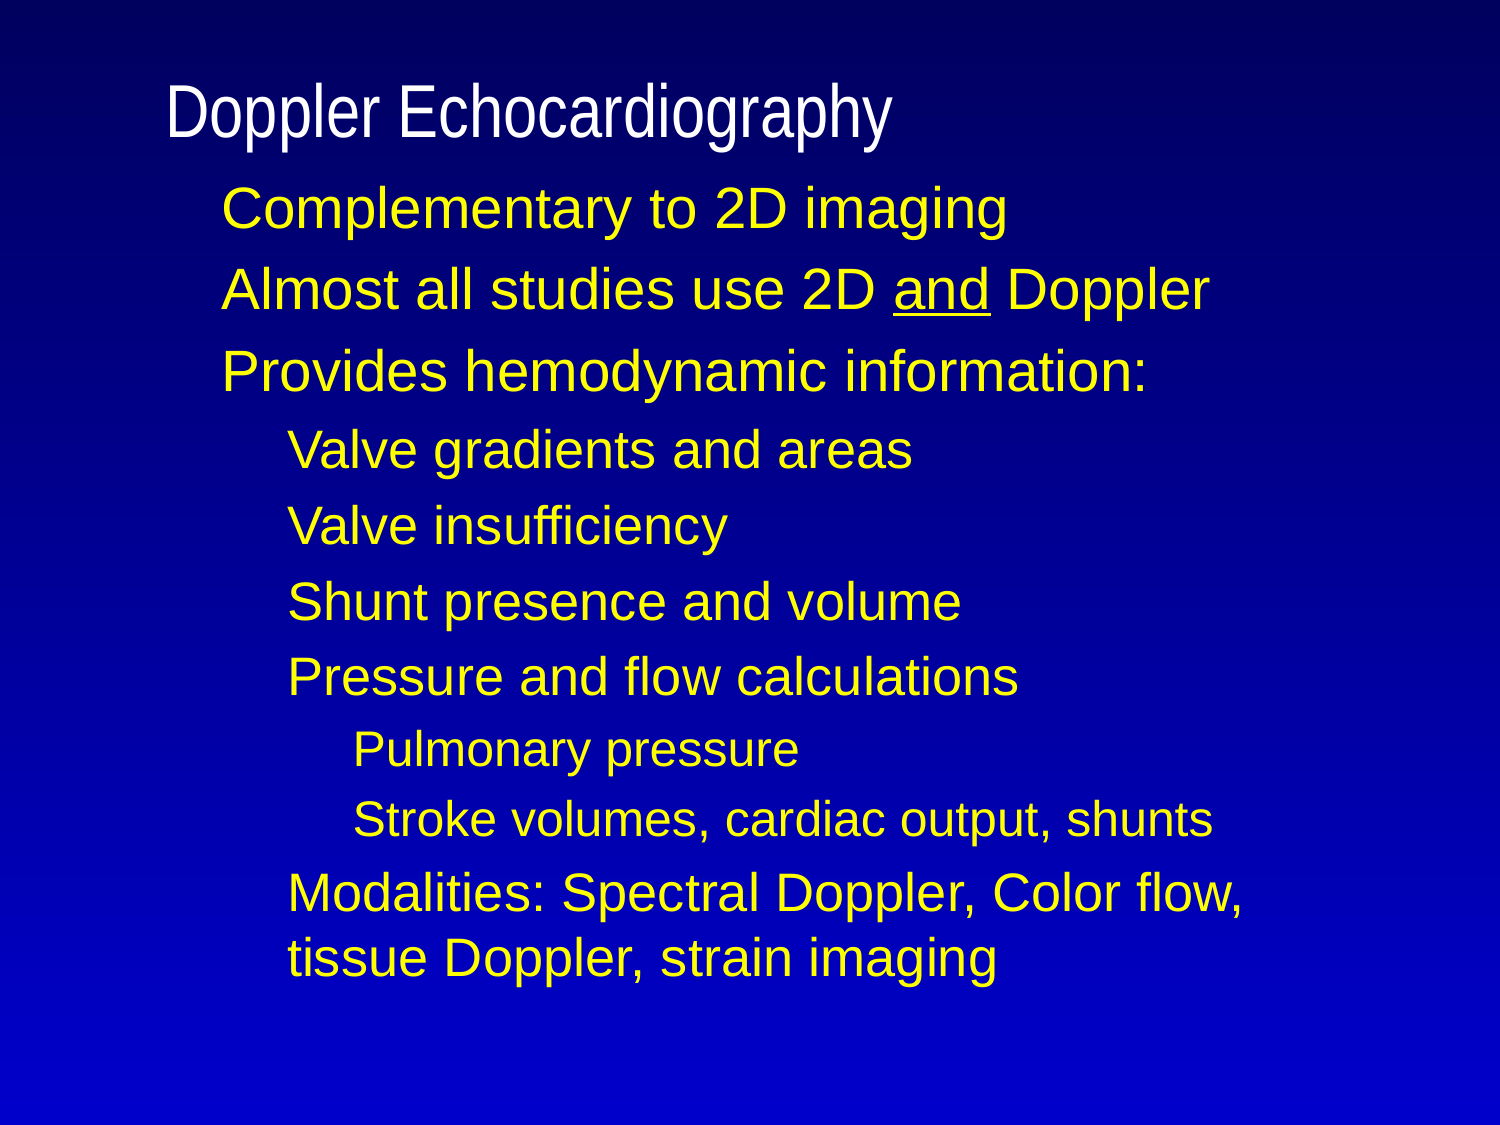

# Doppler Echocardiography
Complementary to 2D imaging
Almost all studies use 2D and Doppler
Provides hemodynamic information:
Valve gradients and areas
Valve insufficiency
Shunt presence and volume
Pressure and flow calculations
Pulmonary pressure
Stroke volumes, cardiac output, shunts
Modalities: Spectral Doppler, Color flow, tissue Doppler, strain imaging